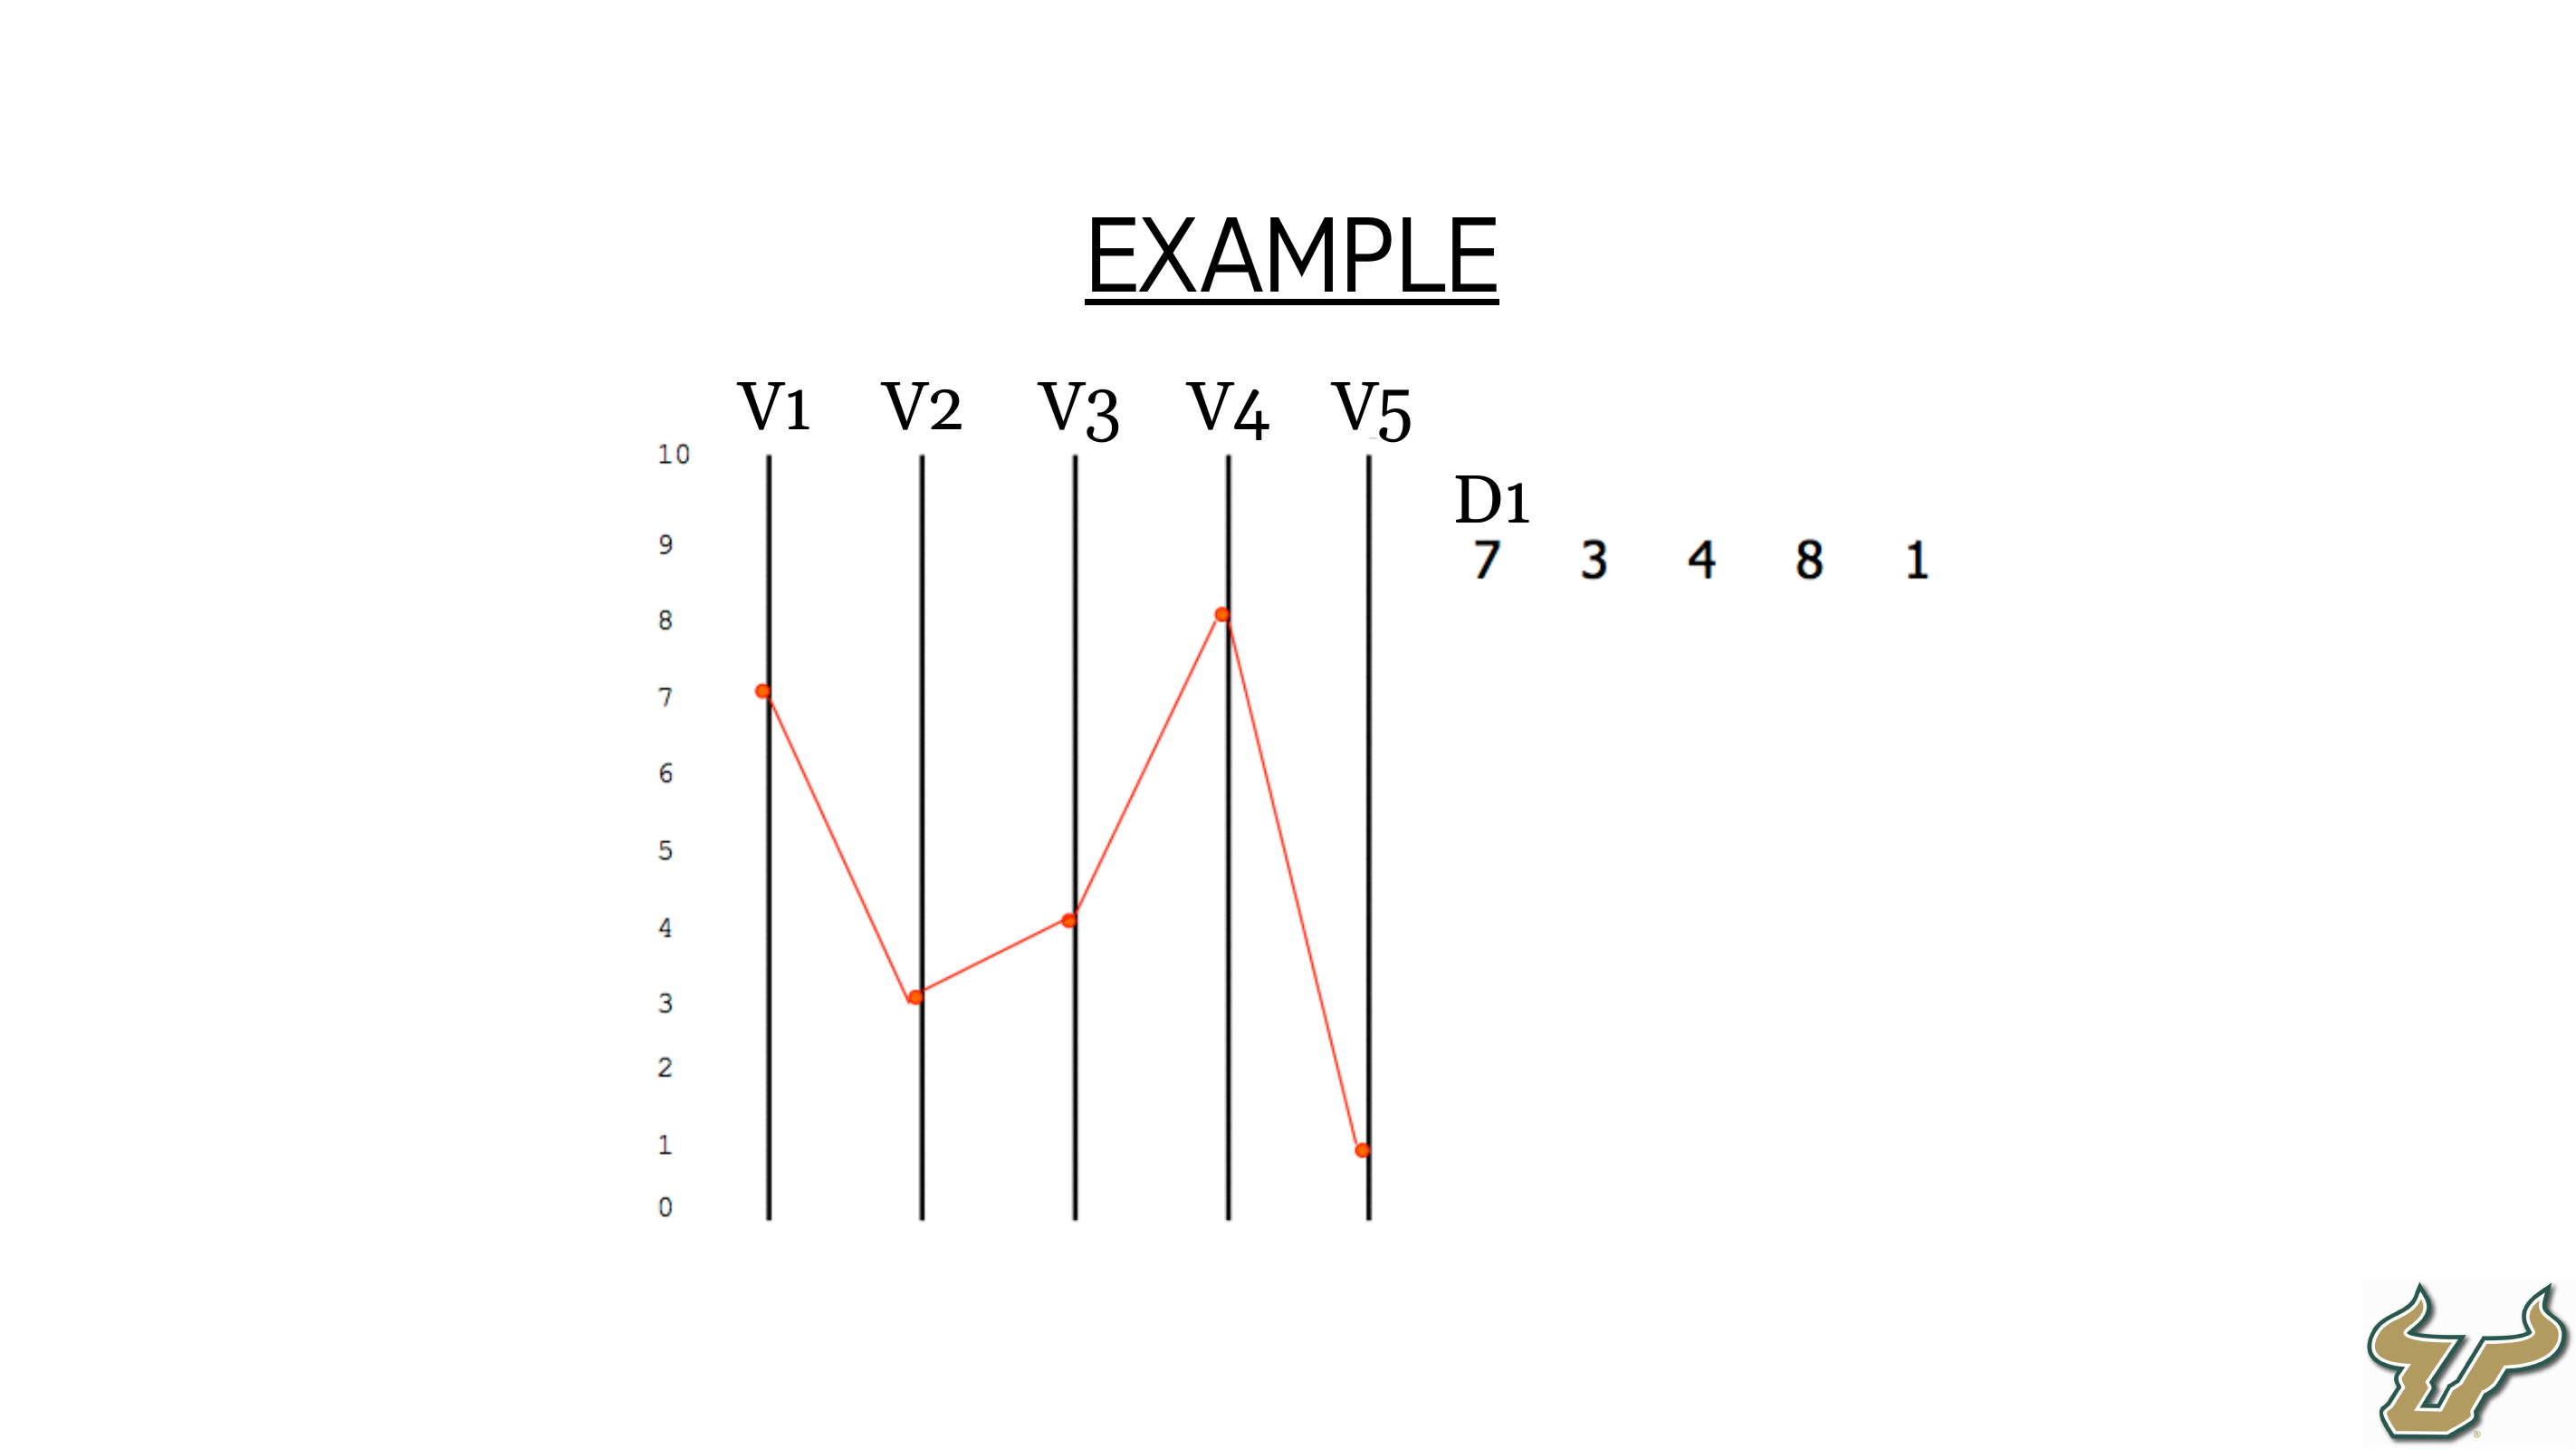

EXAMPLE

V1	V2	V3	V4	V5
D1